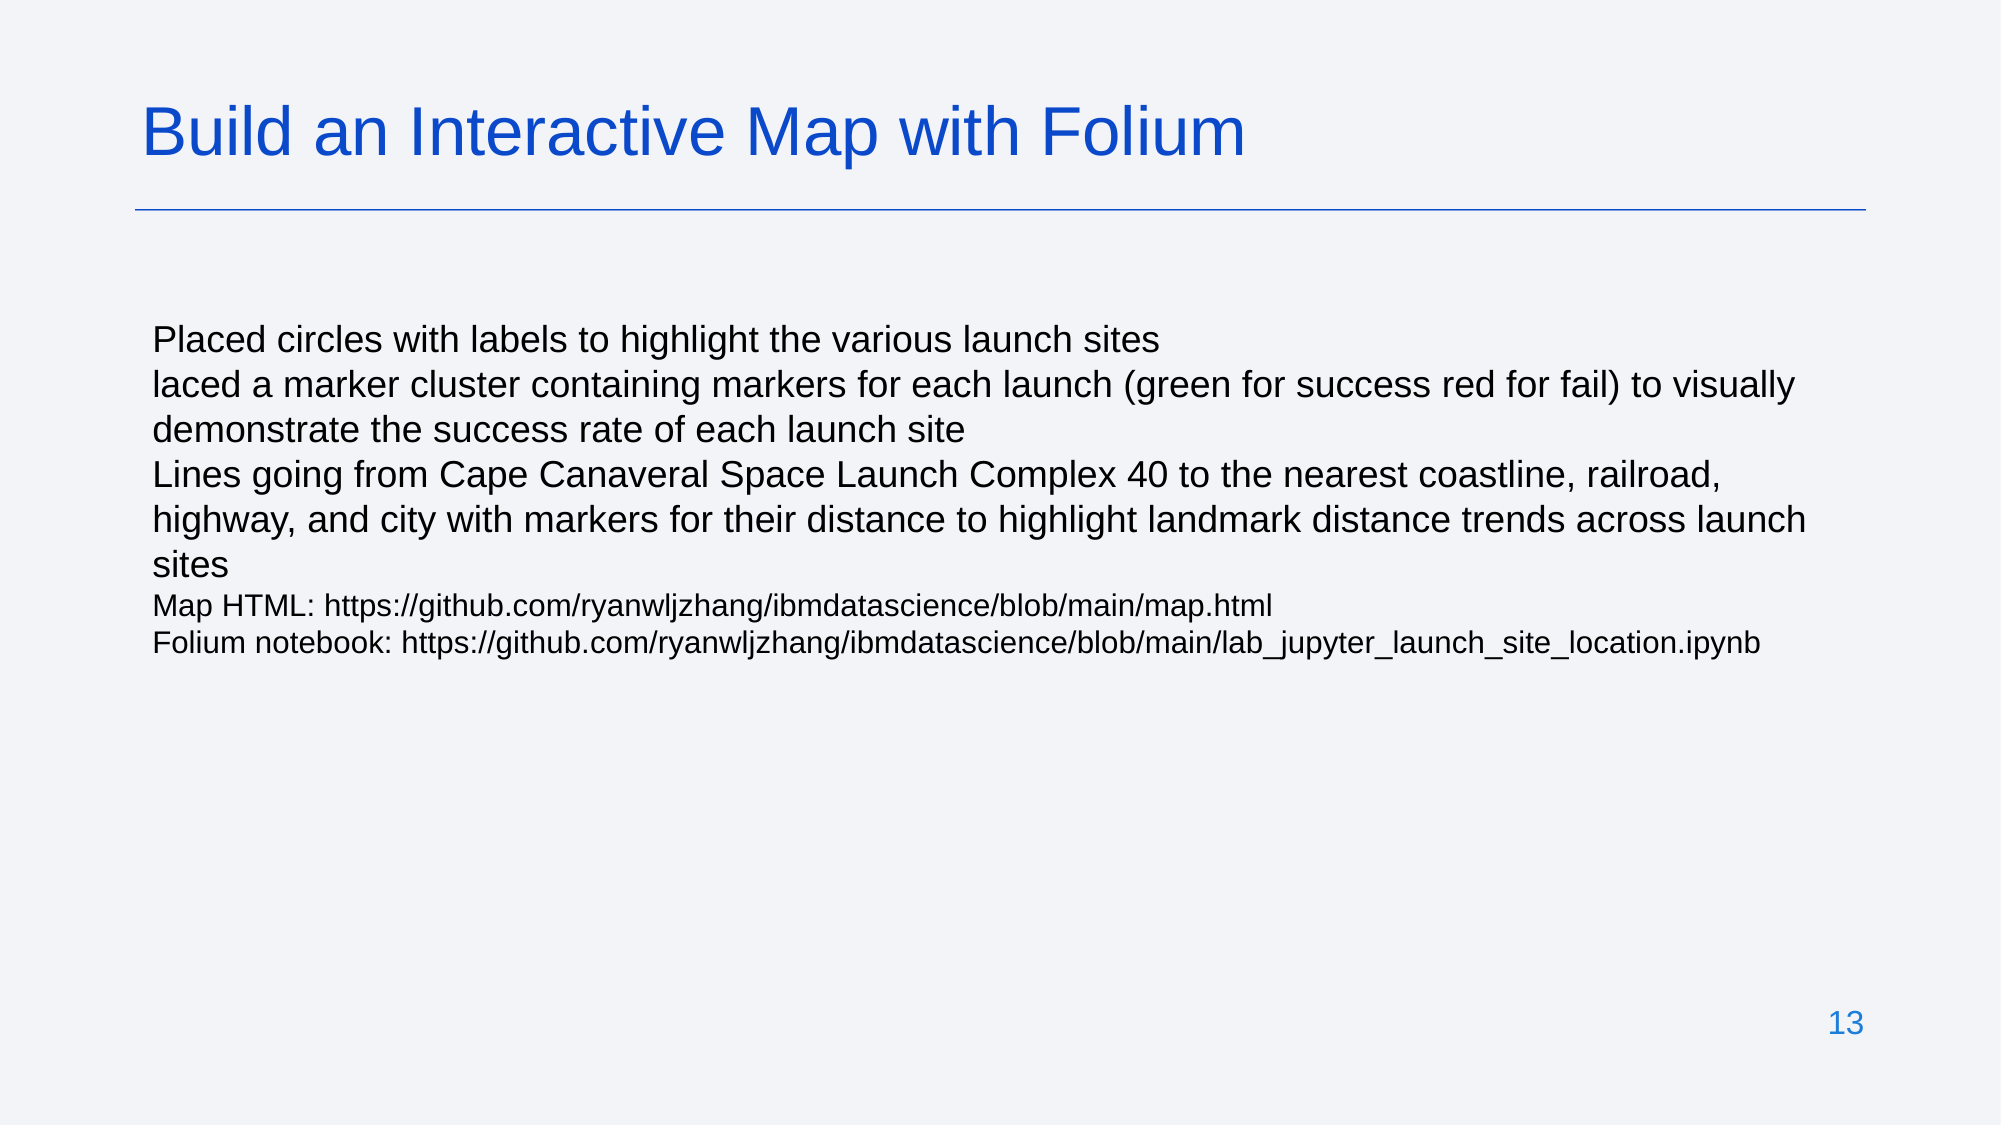

Build an Interactive Map with Folium
Placed circles with labels to highlight the various launch sites
laced a marker cluster containing markers for each launch (green for success red for fail) to visually demonstrate the success rate of each launch site
Lines going from Cape Canaveral Space Launch Complex 40 to the nearest coastline, railroad, highway, and city with markers for their distance to highlight landmark distance trends across launch sites
Map HTML: https://github.com/ryanwljzhang/ibmdatascience/blob/main/map.html
Folium notebook: https://github.com/ryanwljzhang/ibmdatascience/blob/main/lab_jupyter_launch_site_location.ipynb
13